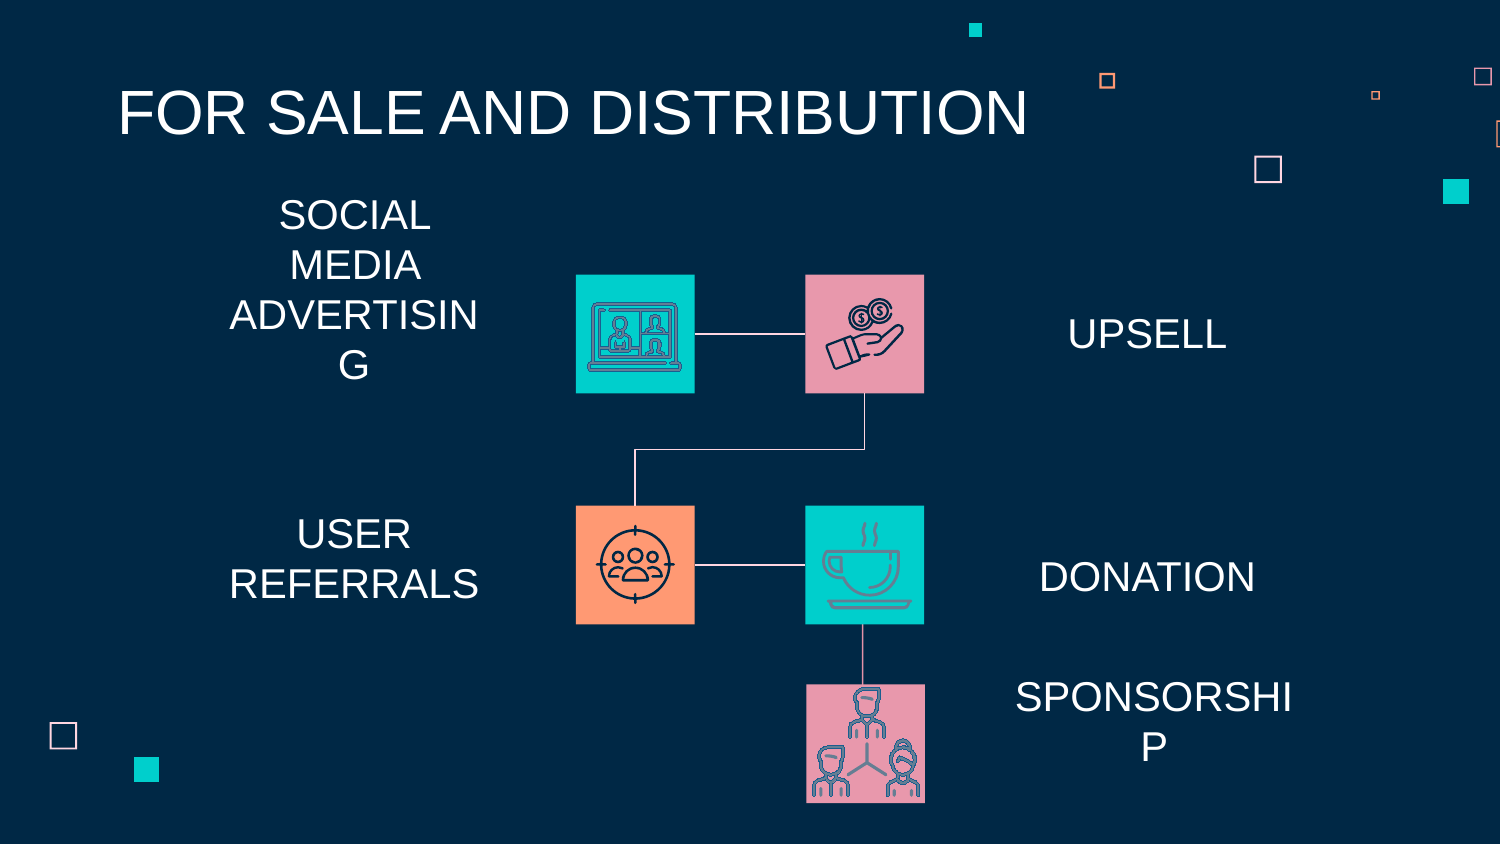

FOR SALE AND DISTRIBUTION
UPSELL

# SOCIAL MEDIA ADVERTISING

DONATION
USER REFERRALS

SPONSORSHIP